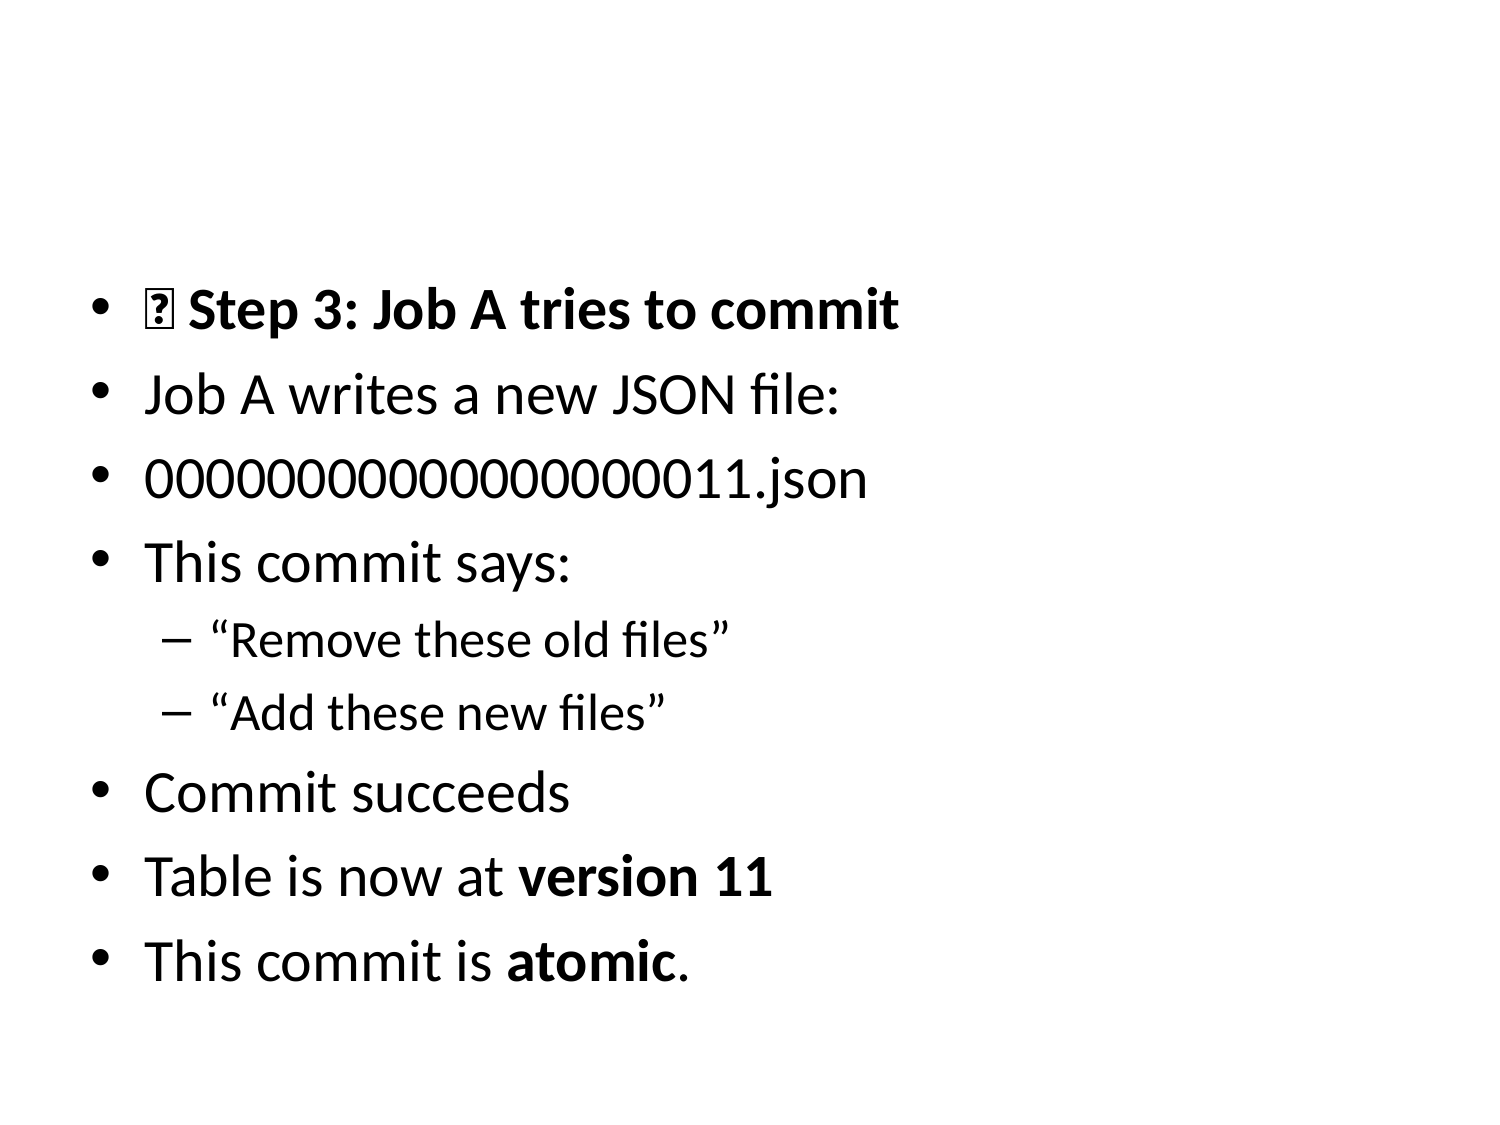

🧩 Step 3: Job A tries to commit
Job A writes a new JSON file:
00000000000000000011.json
This commit says:
“Remove these old files”
“Add these new files”
Commit succeeds
Table is now at version 11
This commit is atomic.